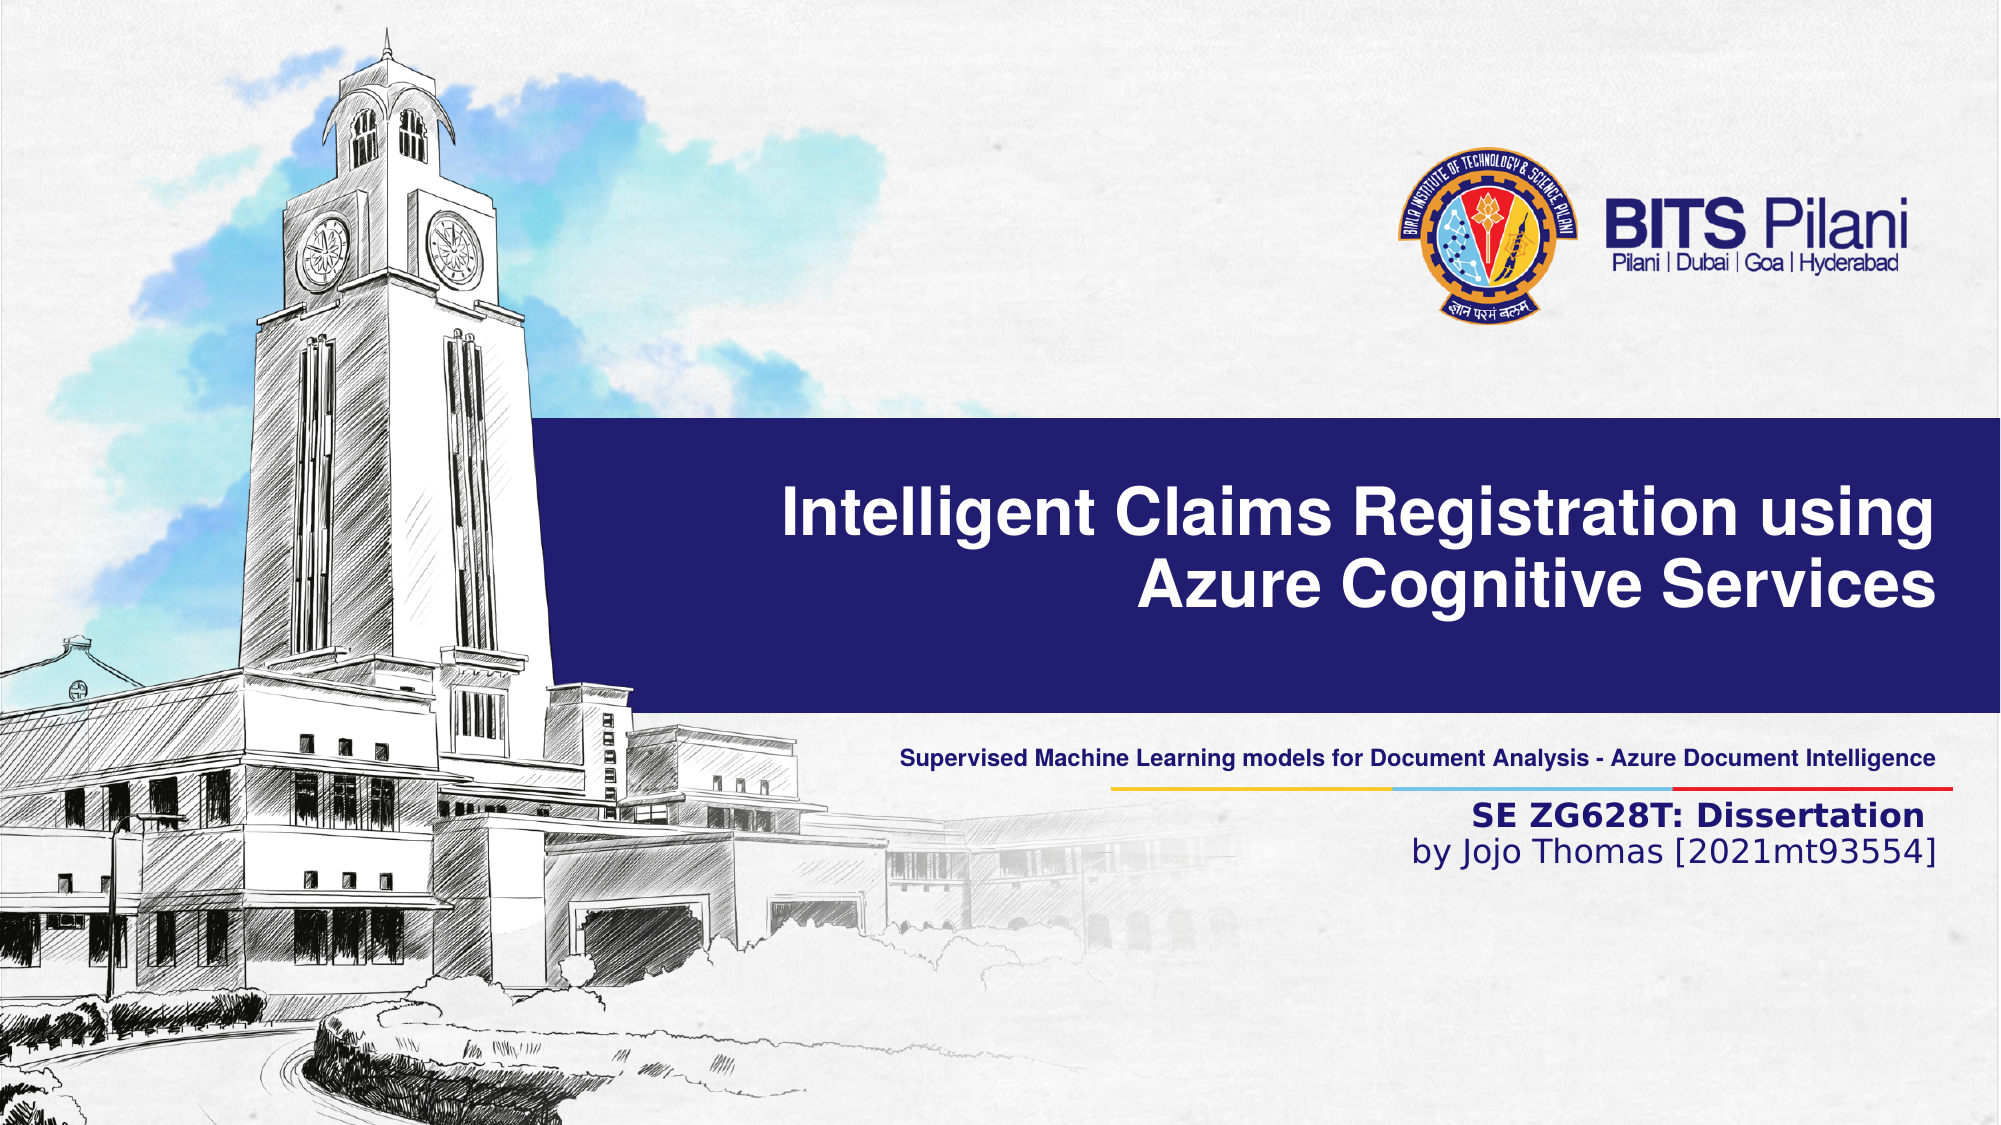

# Intelligent Claims Registration using Azure Cognitive Services
Supervised Machine Learning models for Document Analysis - Azure Document Intelligence
SE ZG628T: Dissertation
by Jojo Thomas [2021mt93554]